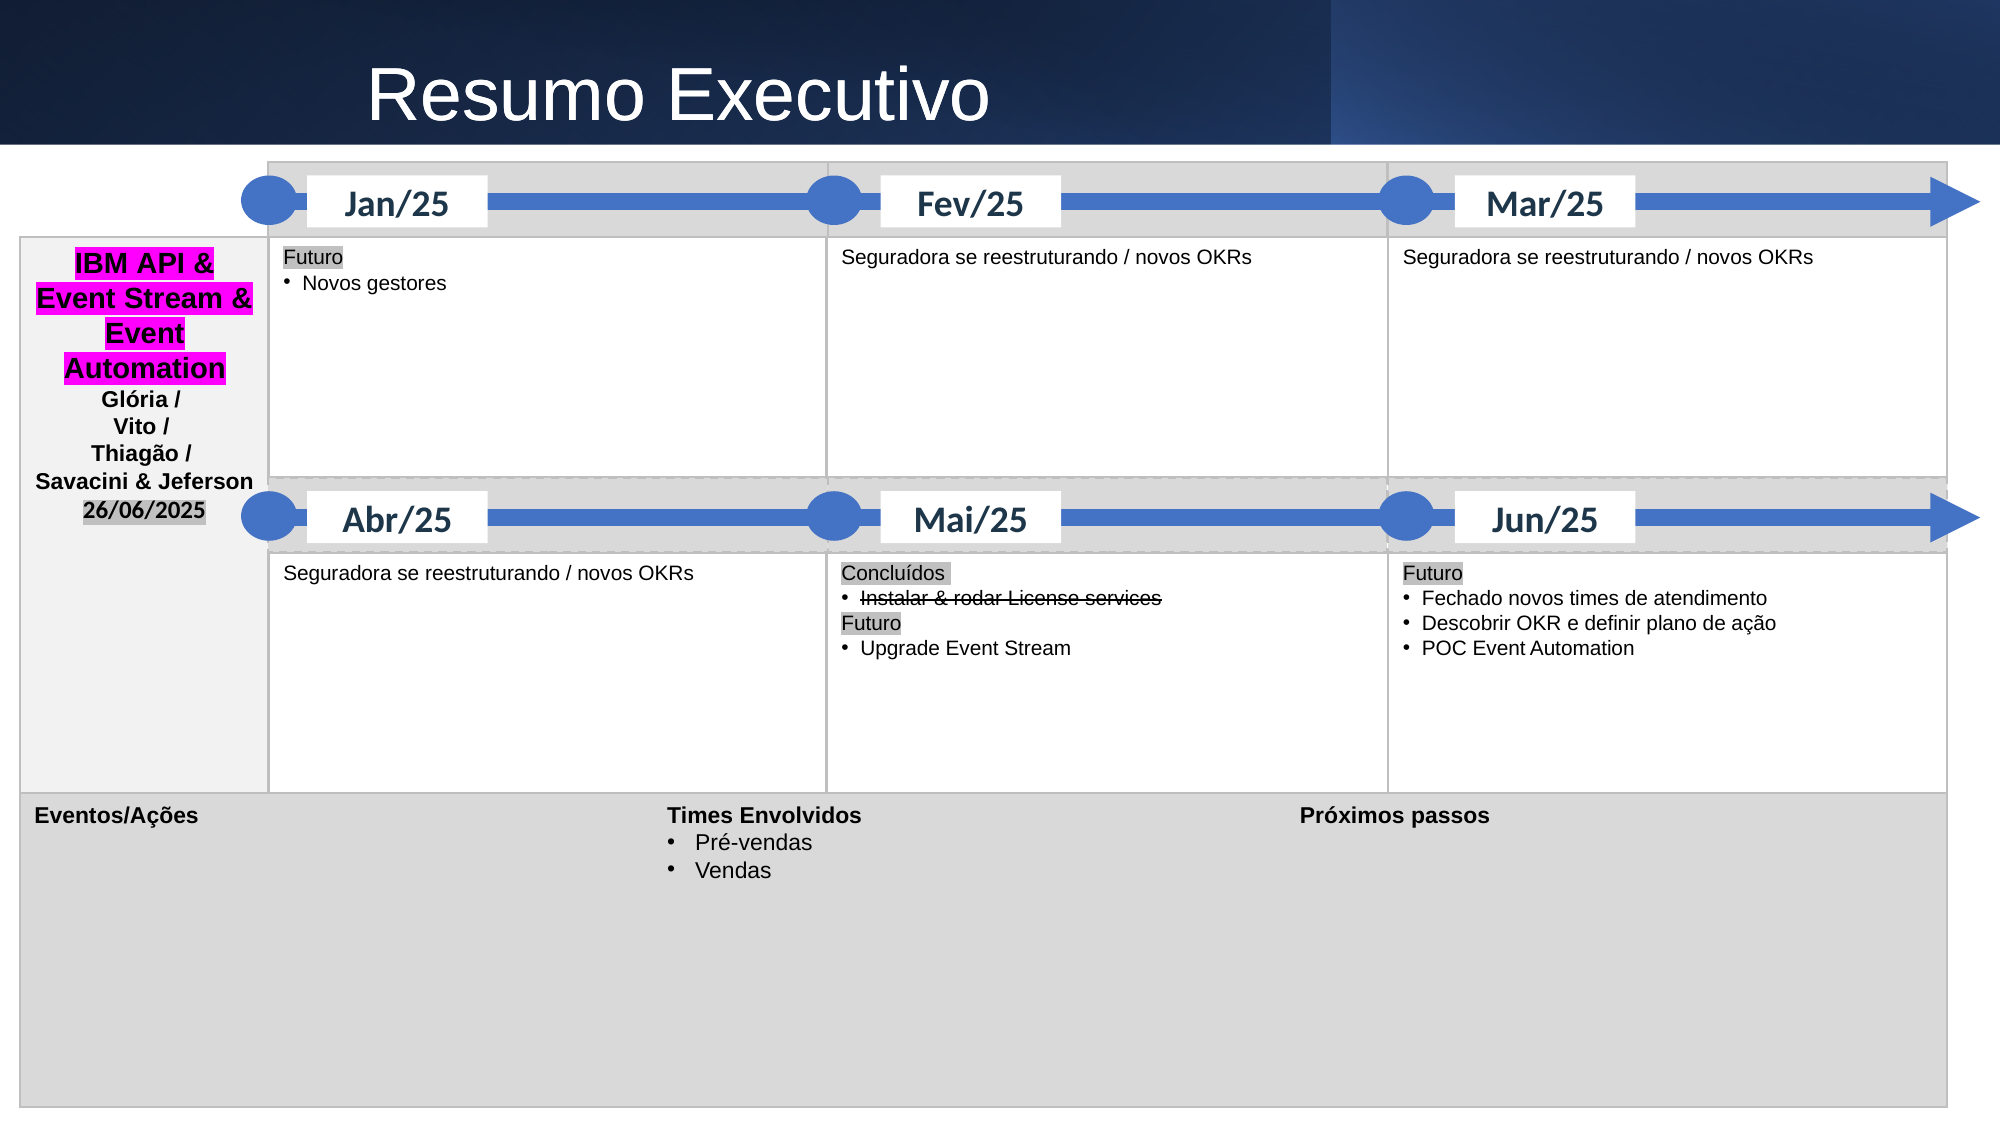

Resumo Executivo
Resumo Executivo

Jan/25
Fev/25
Mar/25

Futuro
Novos gestores

Seguradora se reestruturando / novos OKRs

Seguradora se reestruturando / novos OKRs

Abr/25
Mai/25
Jun/25

Seguradora se reestruturando / novos OKRs

Concluídos
Instalar & rodar License services
Futuro
Upgrade Event Stream
Futuro
Fechado novos times de atendimento
Descobrir OKR e definir plano de ação
POC Event Automation

IBM API & Event Stream & Event Automation
Glória /
Vito /
Thiagão /
Savacini & Jeferson
26/06/2025
Eventos/Ações

Times Envolvidos
Pré-vendas
Vendas

Próximos passos